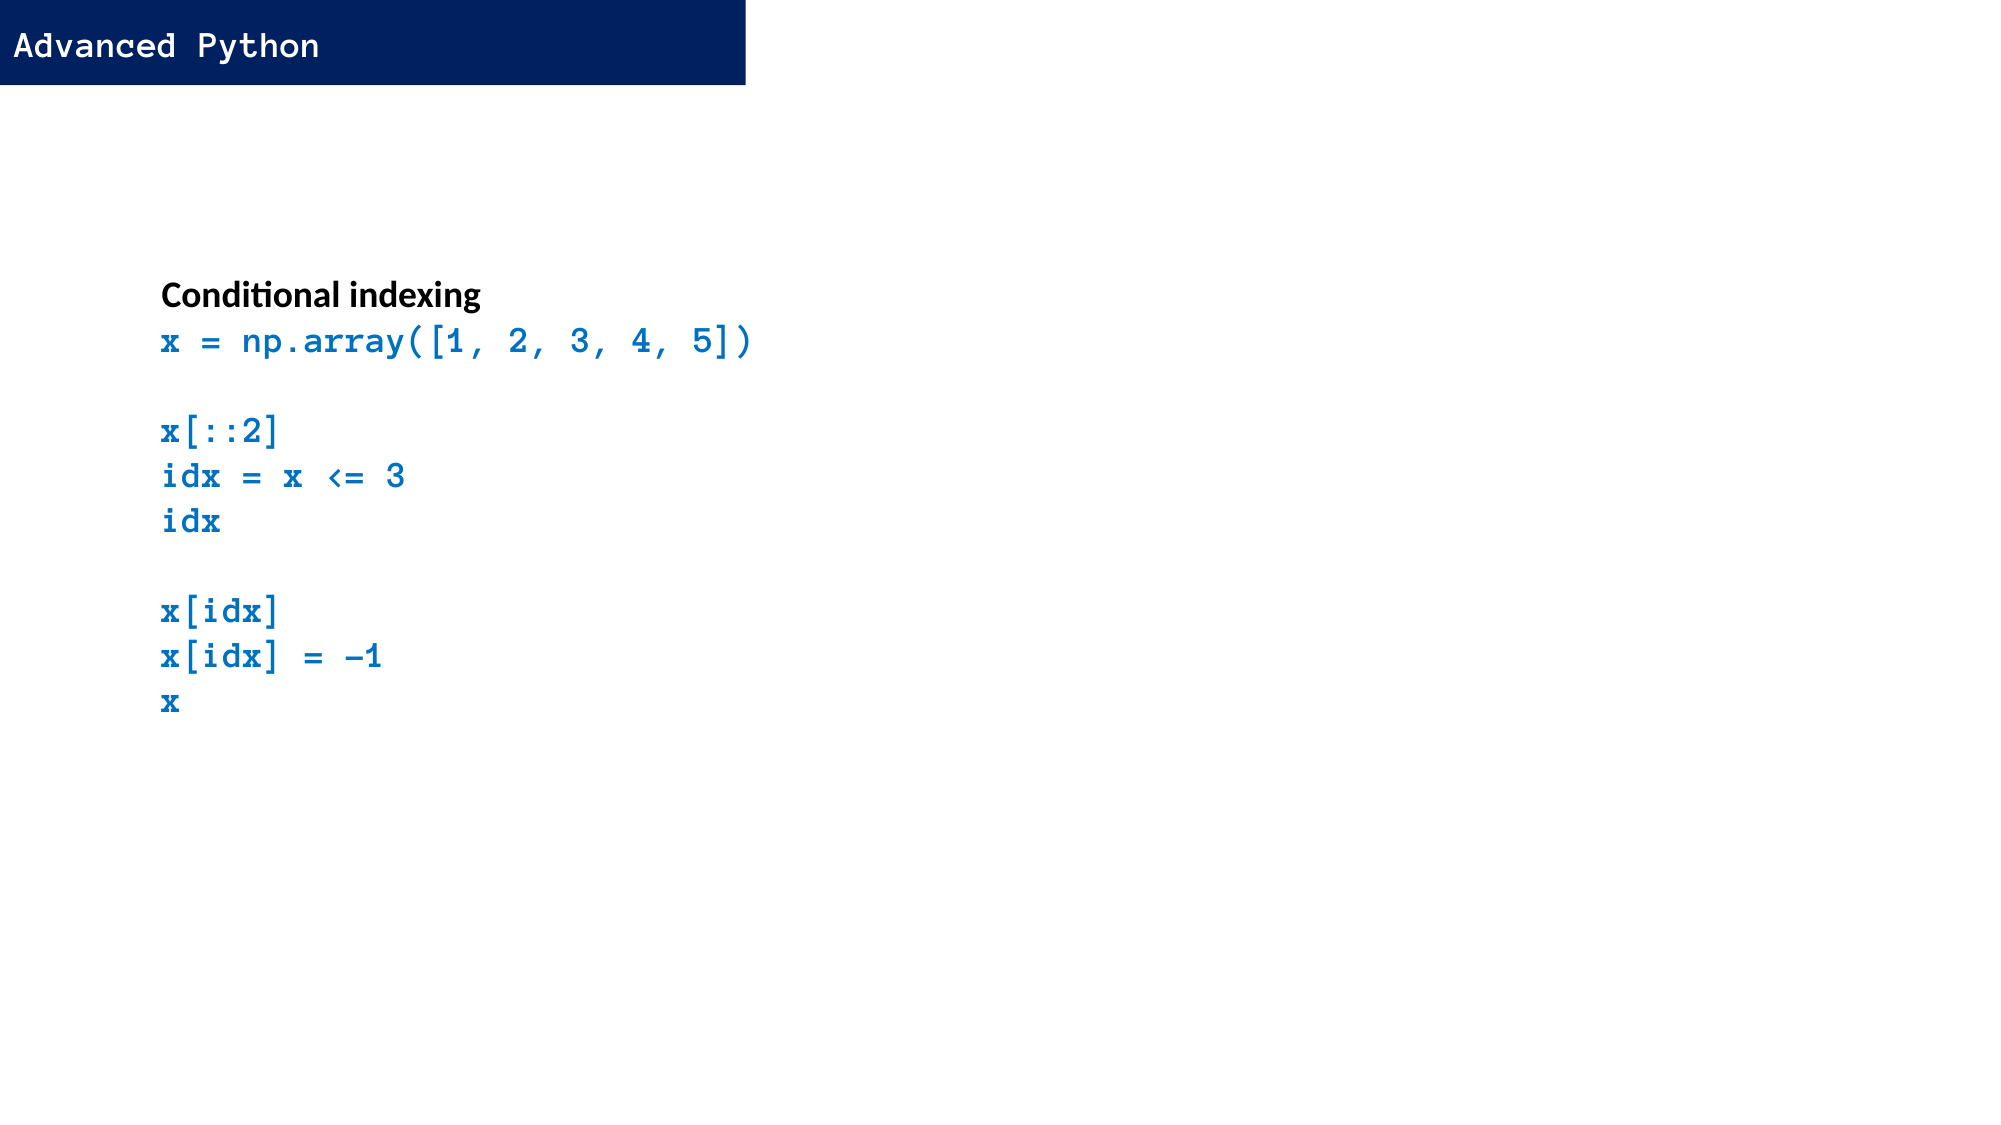

Advanced Python
Conditional indexing
x = np.array([1, 2, 3, 4, 5])

x[::2]
idx = x <= 3
idx

x[idx]
x[idx] = -1
x